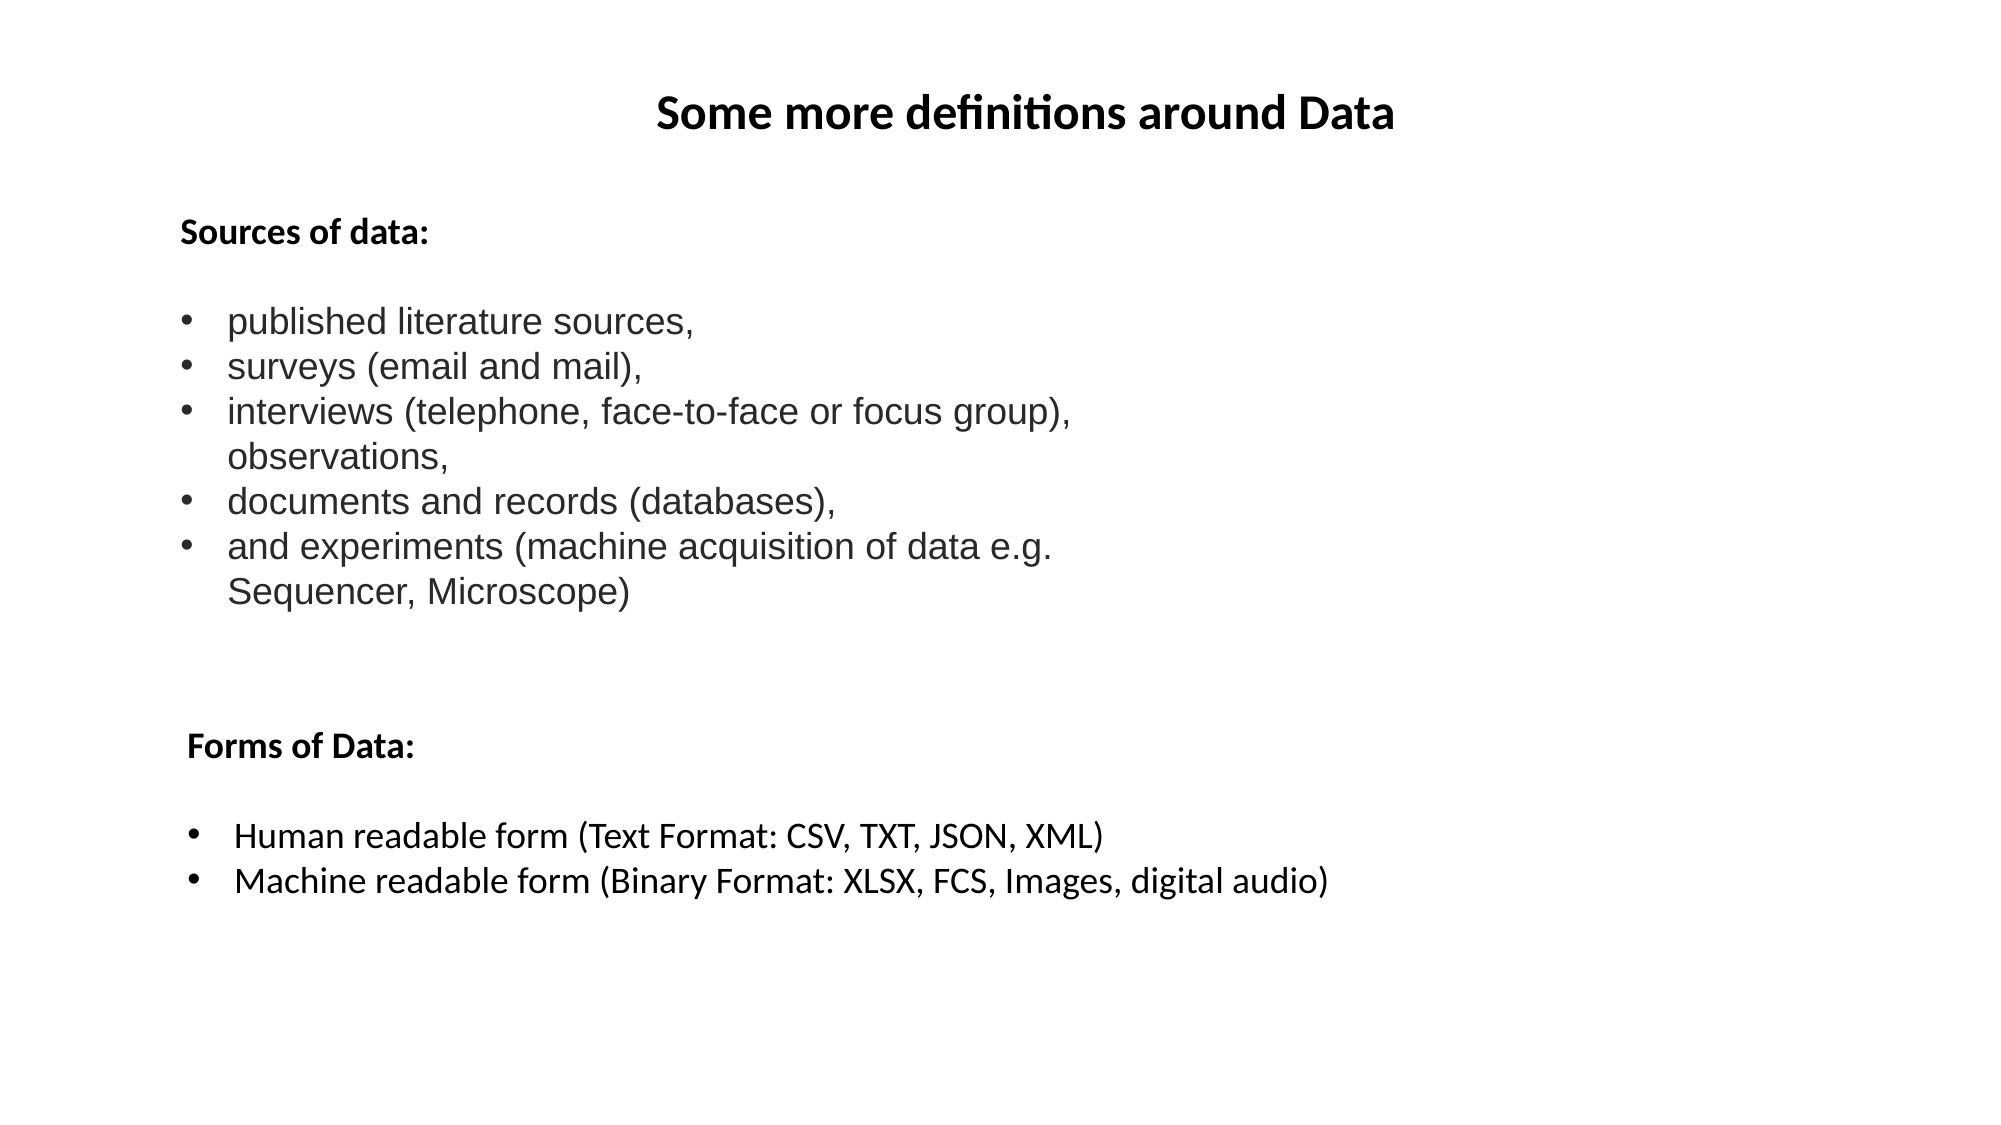

Some more definitions around Data
Sources of data:

published literature sources,
surveys (email and mail),
interviews (telephone, face-to-face or focus group), observations,
documents and records (databases),
and experiments (machine acquisition of data e.g. Sequencer, Microscope)
Forms of Data:

Human readable form (Text Format: CSV, TXT, JSON, XML)
Machine readable form (Binary Format: XLSX, FCS, Images, digital audio)